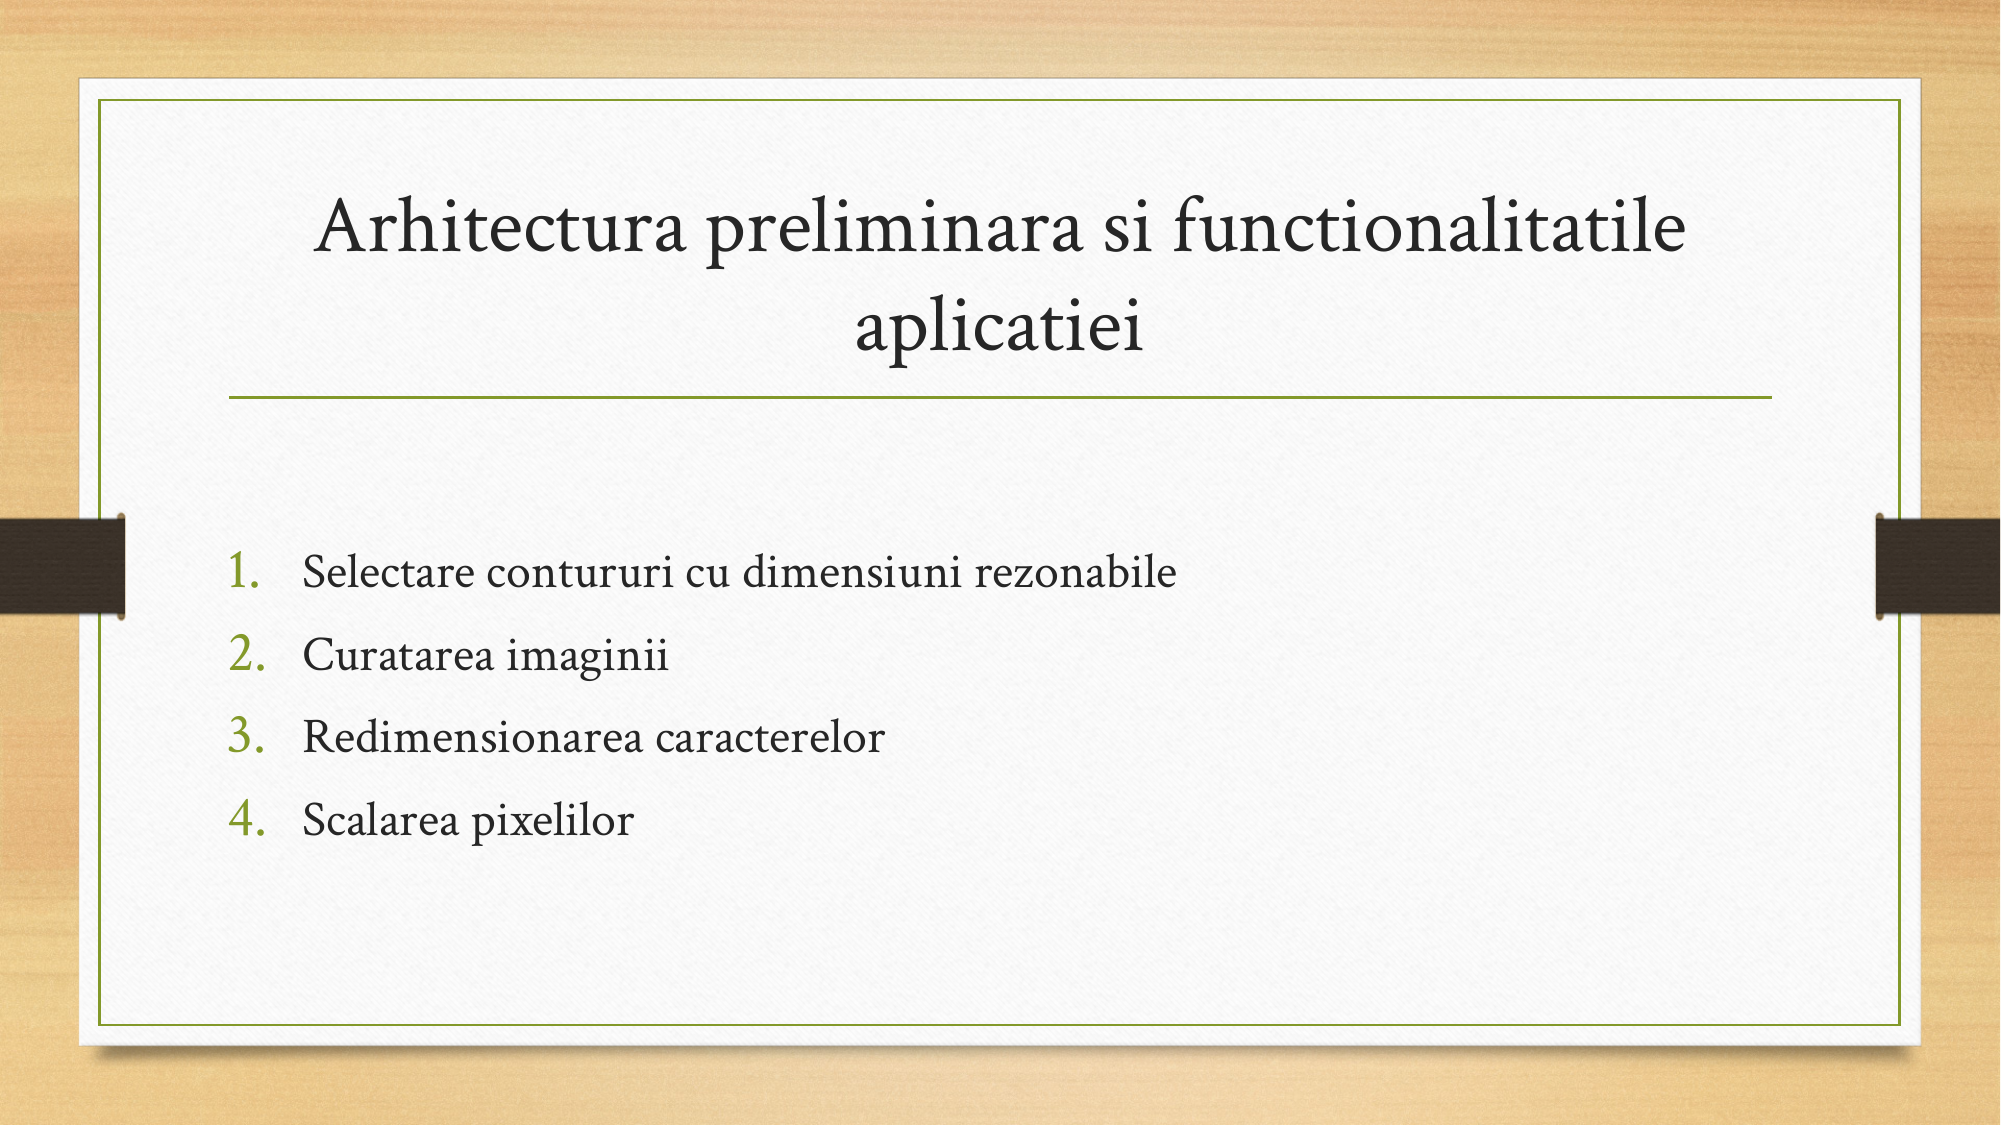

# Arhitectura preliminara si functionalitatile aplicatiei
Selectare contururi cu dimensiuni rezonabile
Curatarea imaginii
Redimensionarea caracterelor
Scalarea pixelilor